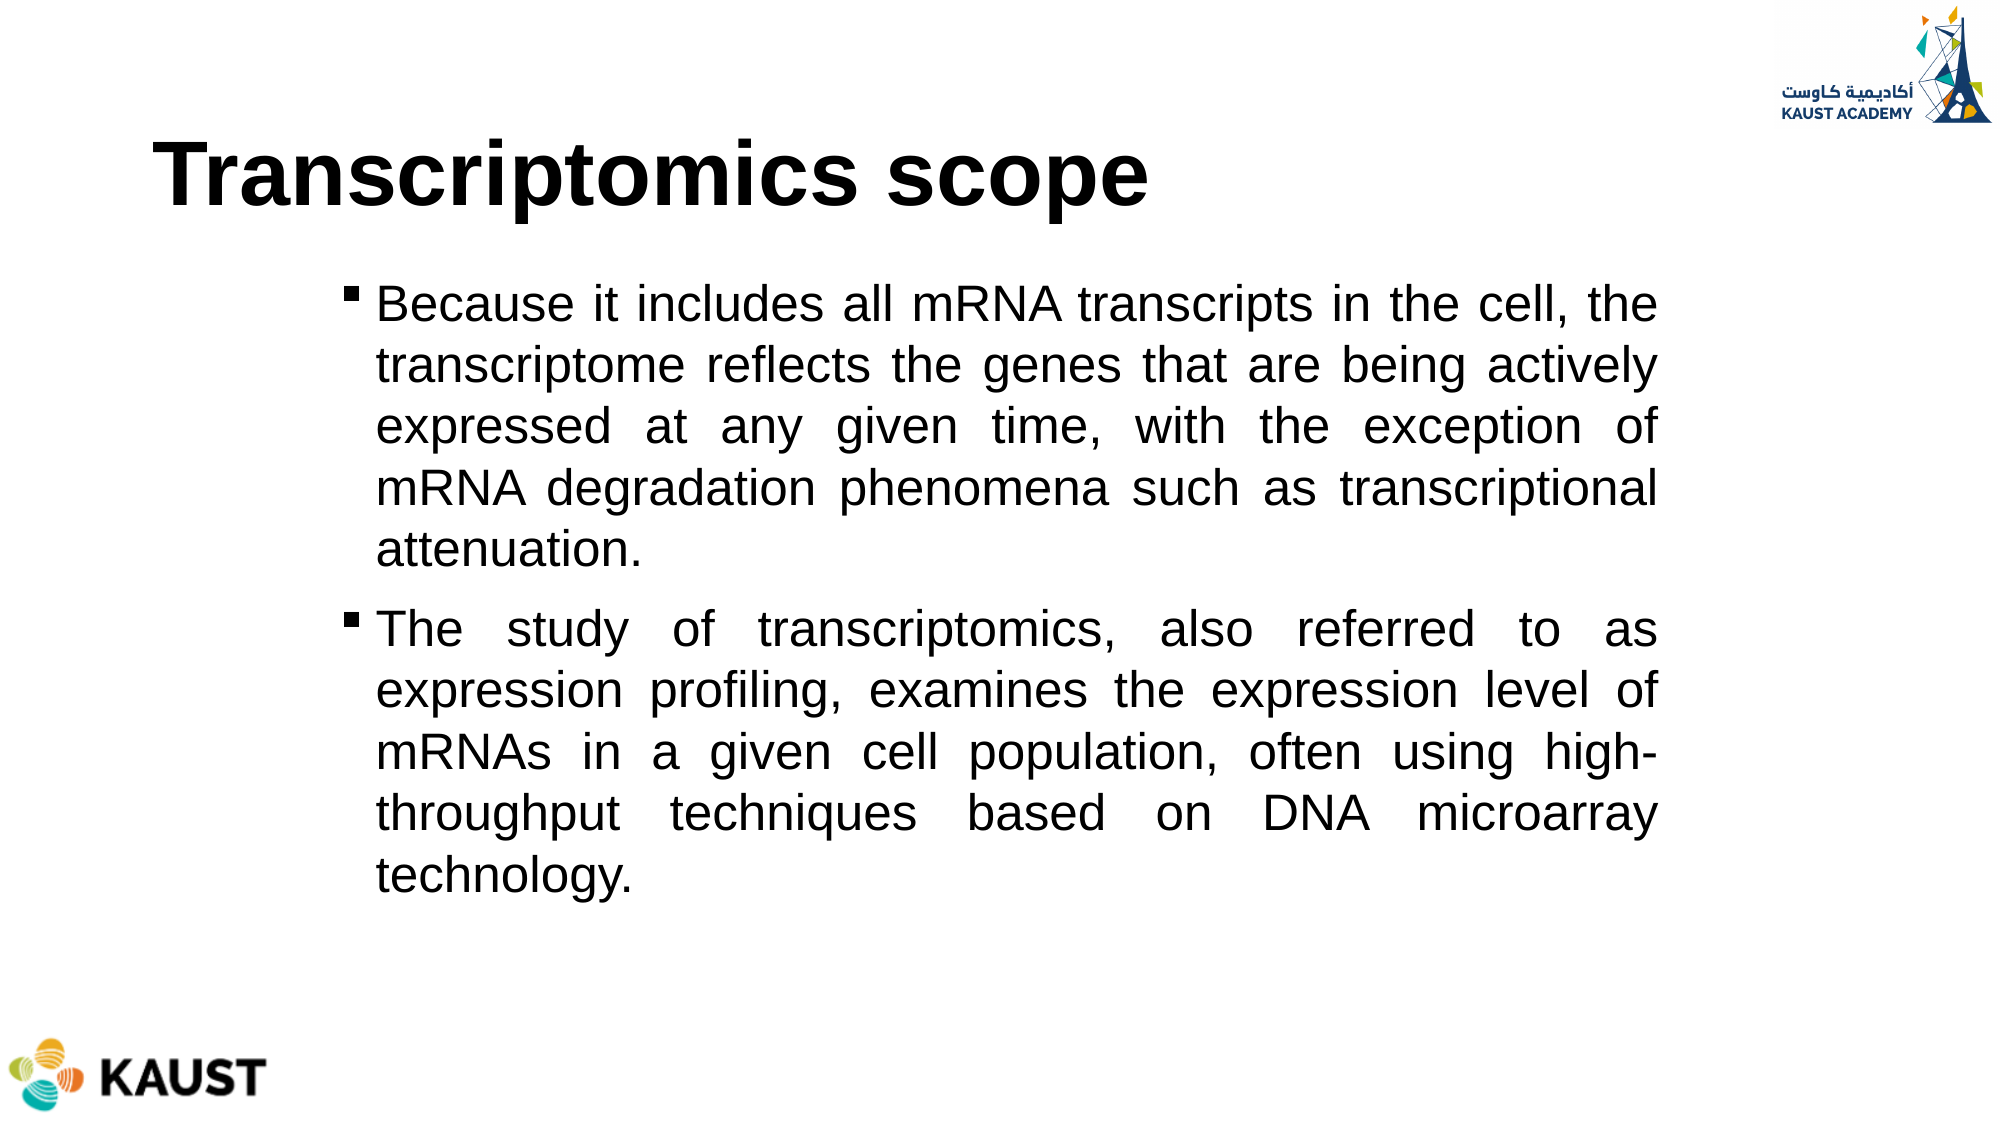

# Transcriptomics scope
Because it includes all mRNA transcripts in the cell, the transcriptome reflects the genes that are being actively expressed at any given time, with the exception of mRNA degradation phenomena such as transcriptional attenuation.
The study of transcriptomics, also referred to as expression profiling, examines the expression level of mRNAs in a given cell population, often using high-throughput techniques based on DNA microarray technology.